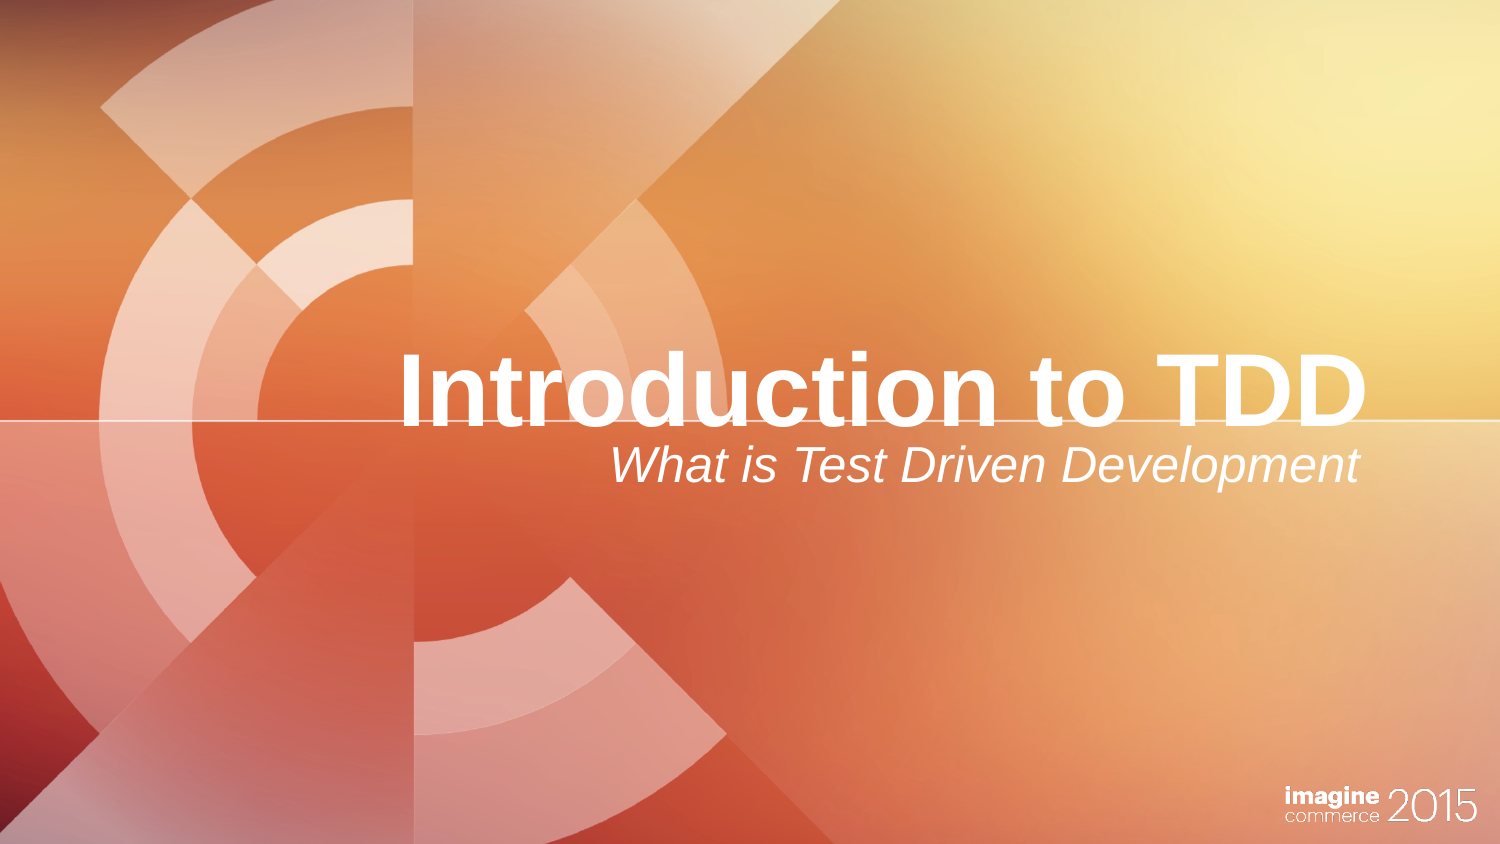

# Introduction to TDD
What is Test Driven Development